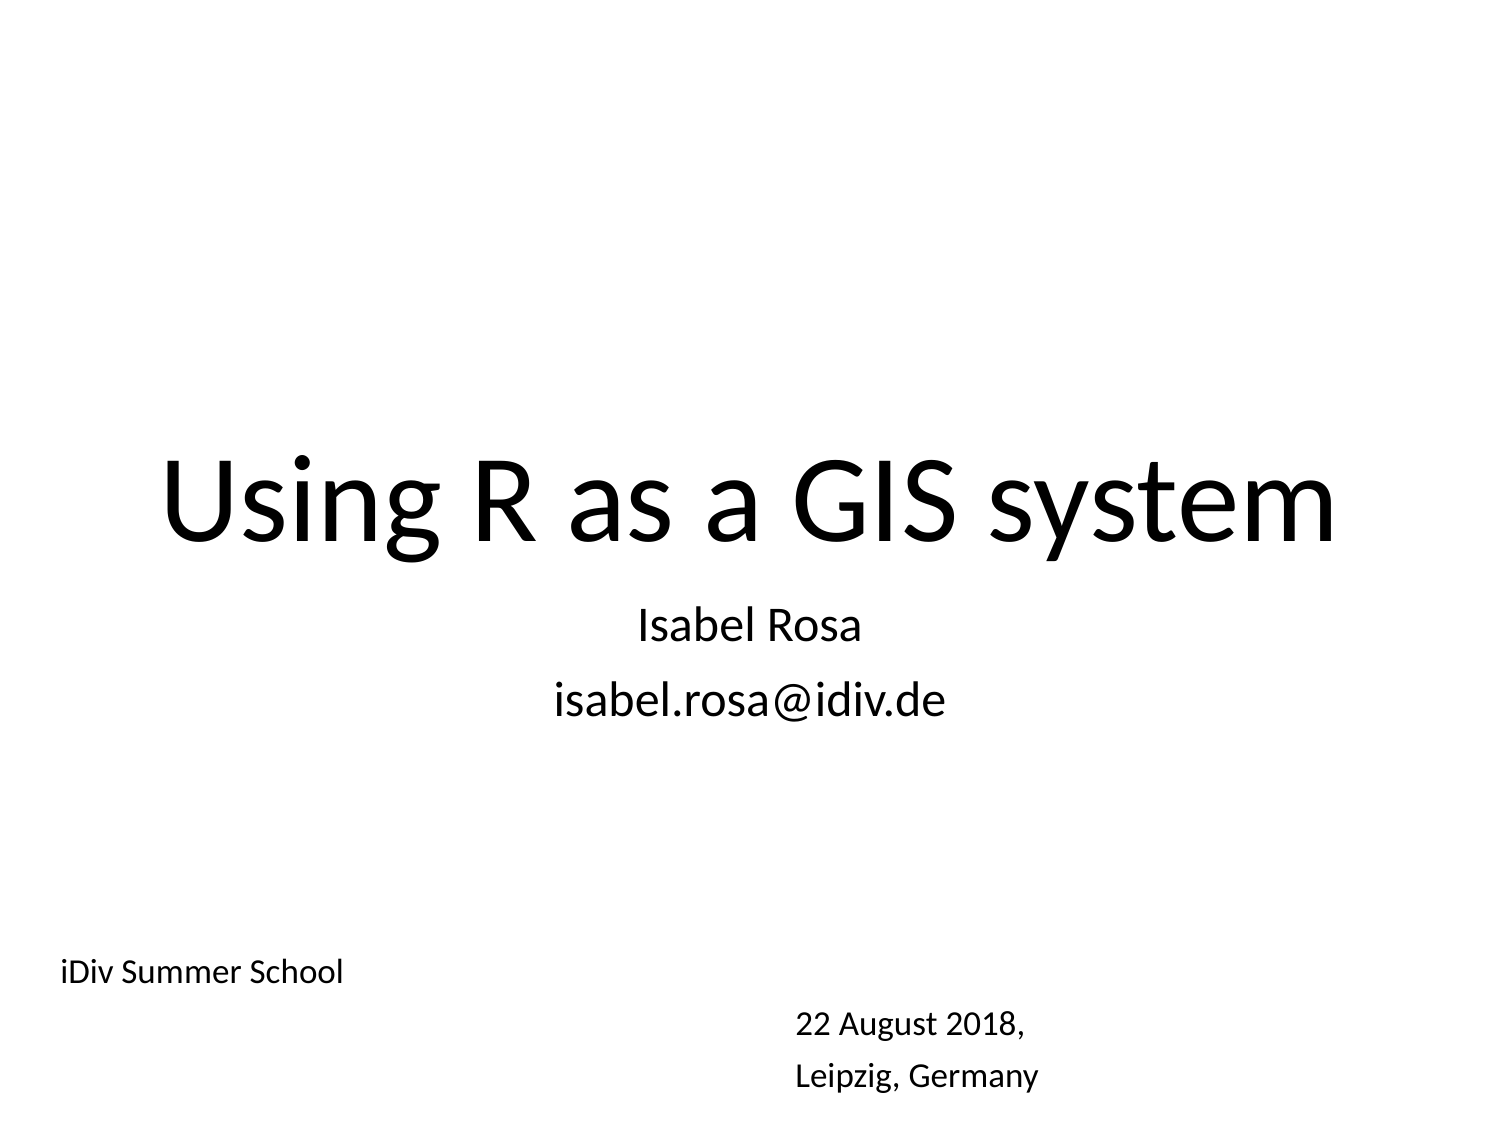

# Using R as a GIS system
Isabel Rosa
isabel.rosa@idiv.de
iDiv Summer School
							22 August 2018,
							Leipzig, Germany